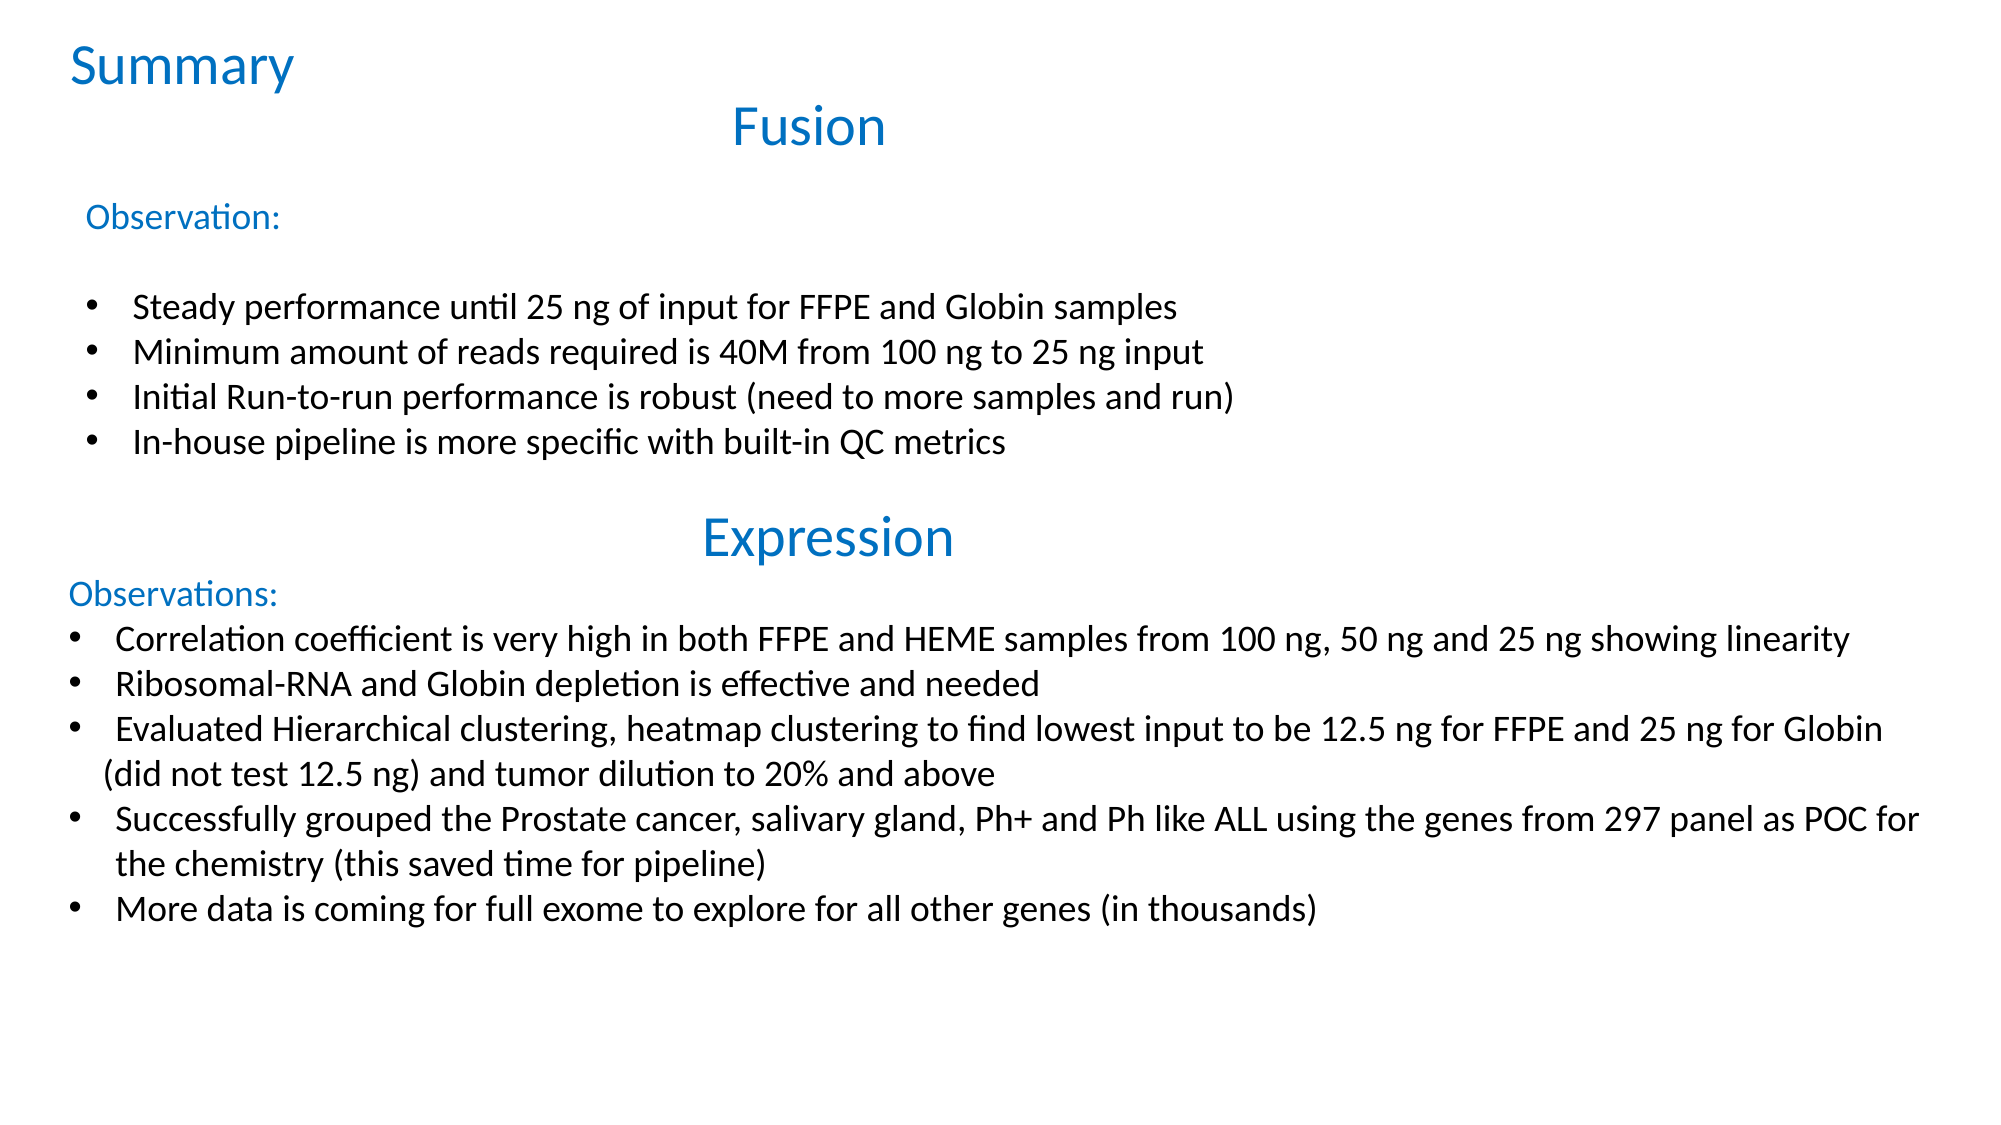

Summary
Fusion
Observation:

Steady performance until 25 ng of input for FFPE and Globin samples
Minimum amount of reads required is 40M from 100 ng to 25 ng input
Initial Run-to-run performance is robust (need to more samples and run)
In-house pipeline is more specific with built-in QC metrics
Expression
Observations:
Correlation coefficient is very high in both FFPE and HEME samples from 100 ng, 50 ng and 25 ng showing linearity
Ribosomal-RNA and Globin depletion is effective and needed
Evaluated Hierarchical clustering, heatmap clustering to find lowest input to be 12.5 ng for FFPE and 25 ng for Globin
    (did not test 12.5 ng) and tumor dilution to 20% and above
Successfully grouped the Prostate cancer, salivary gland, Ph+ and Ph like ALL using the genes from 297 panel as POC for the chemistry (this saved time for pipeline)
More data is coming for full exome to explore for all other genes (in thousands)